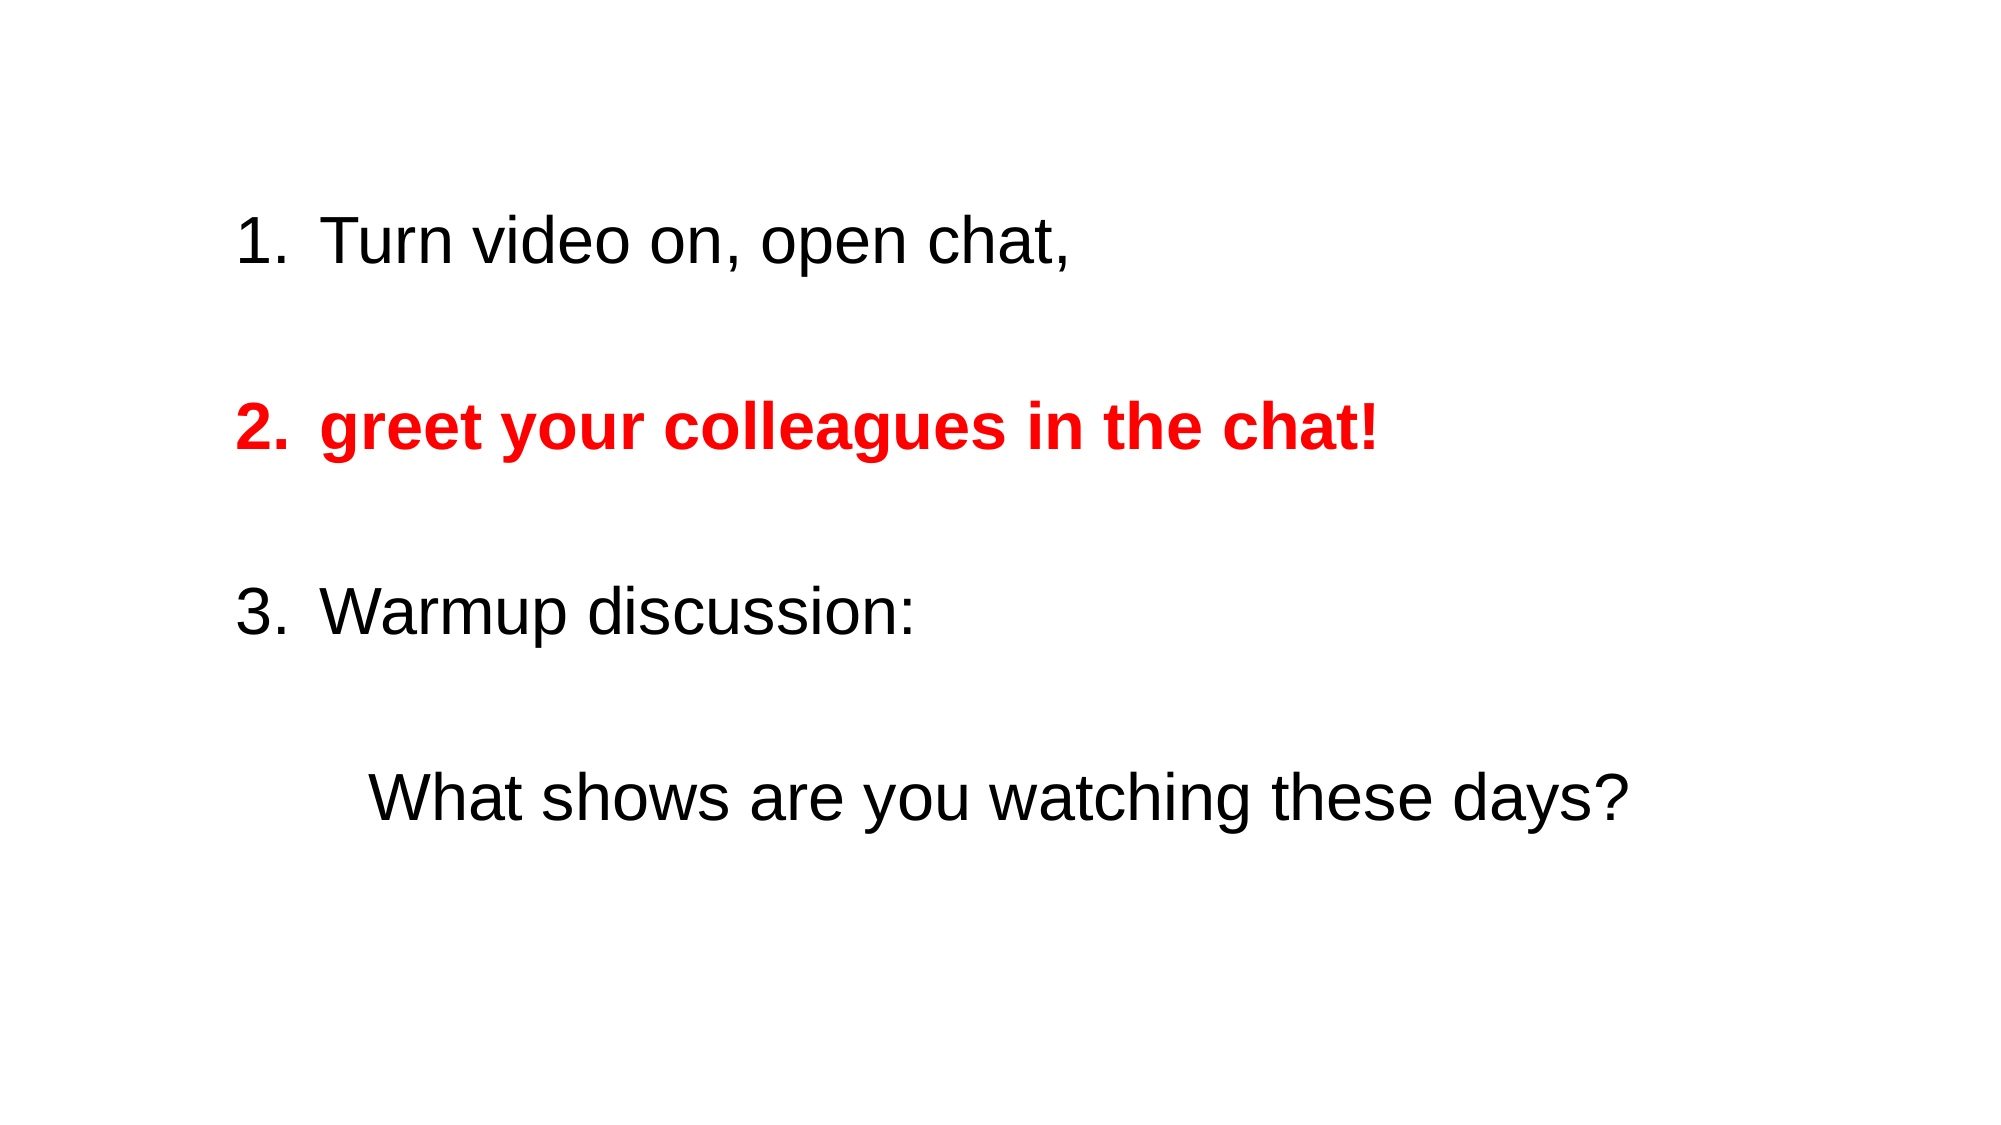

Turn video on, open chat,

greet your colleagues in the chat!

Warmup discussion:

What shows are you watching these days?